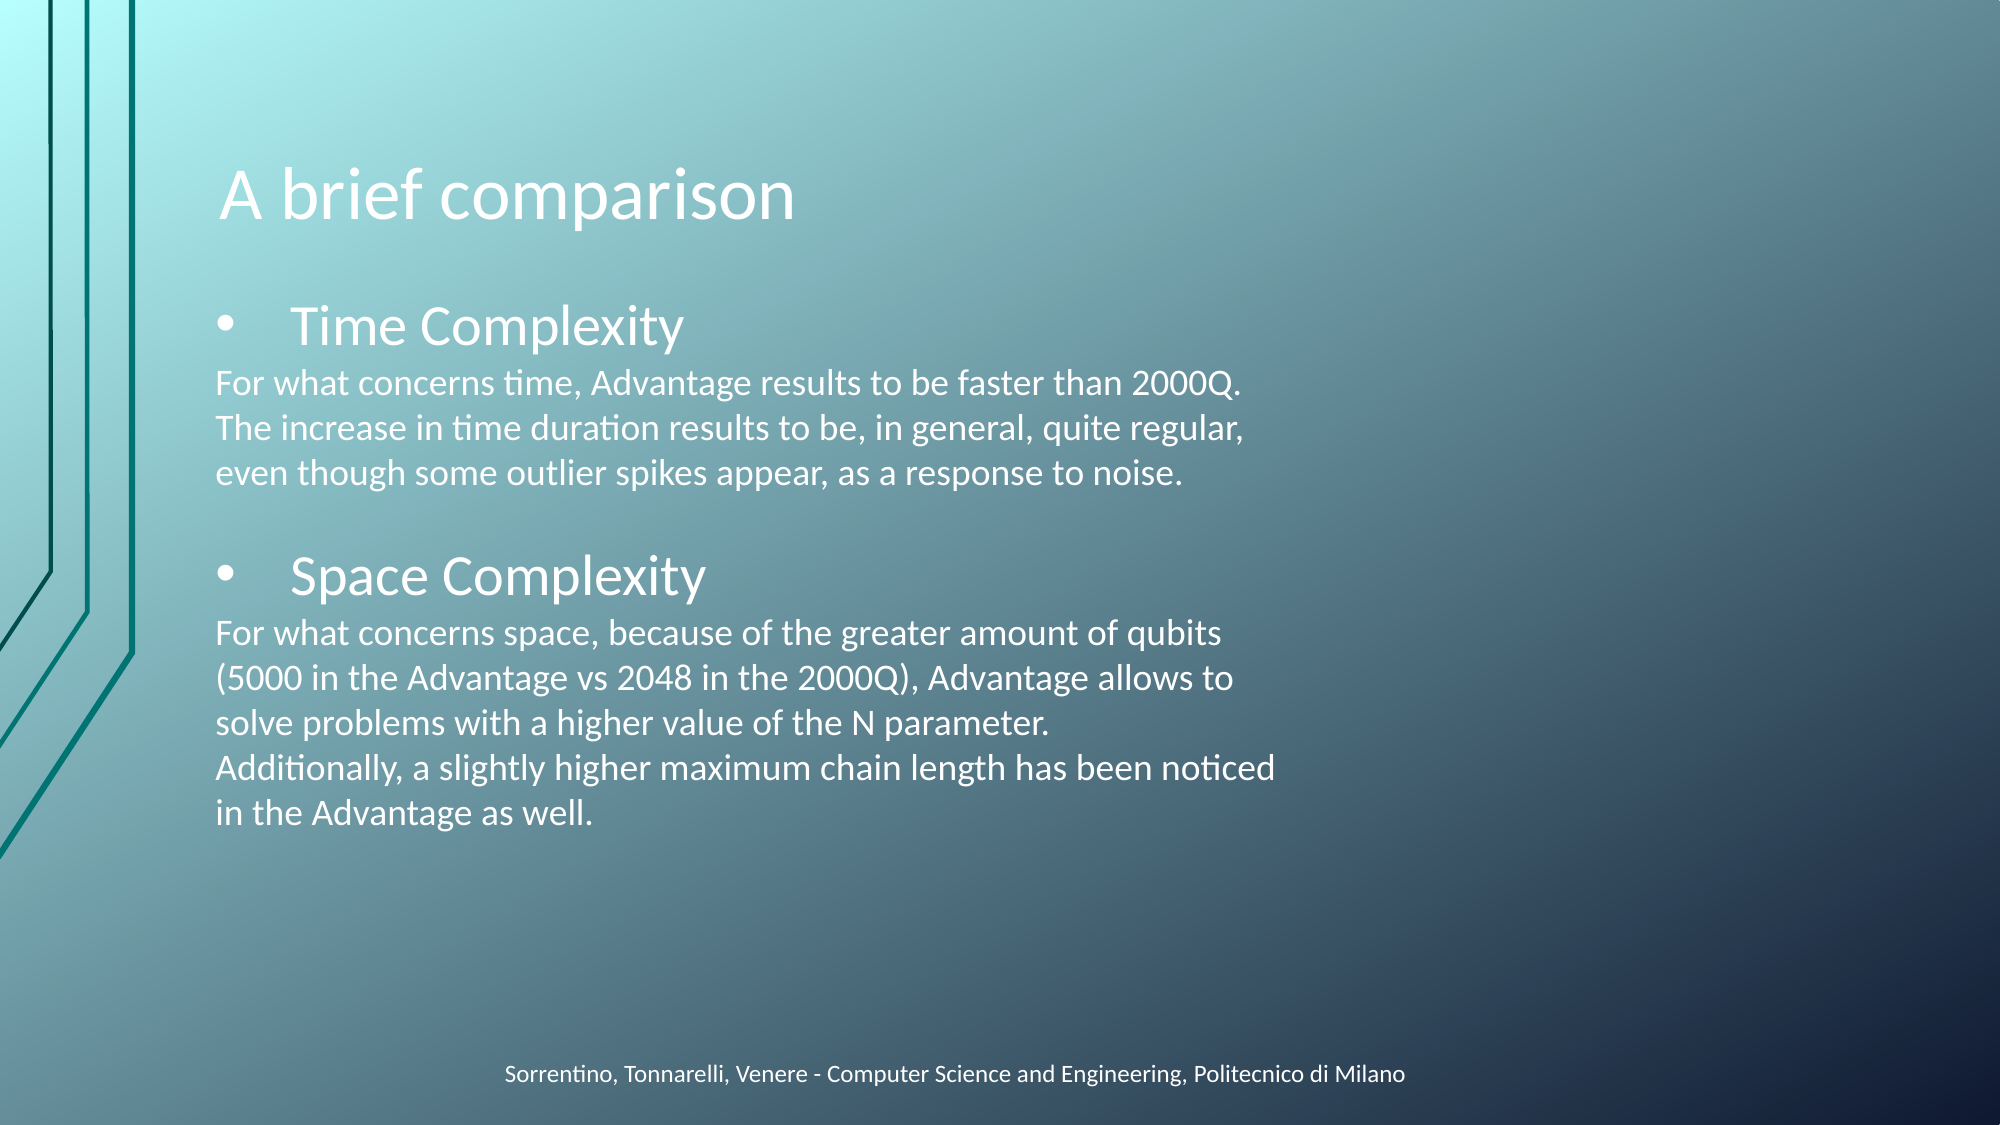

# A brief comparison
Time Complexity
For what concerns time, Advantage results to be faster than 2000Q.
The increase in time duration results to be, in general, quite regular, even though some outlier spikes appear, as a response to noise.

Space Complexity
For what concerns space, because of the greater amount of qubits (5000 in the Advantage vs 2048 in the 2000Q), Advantage allows to solve problems with a higher value of the N parameter.
Additionally, a slightly higher maximum chain length has been noticed in the Advantage as well.
Sorrentino, Tonnarelli, Venere - Computer Science and Engineering, Politecnico di Milano